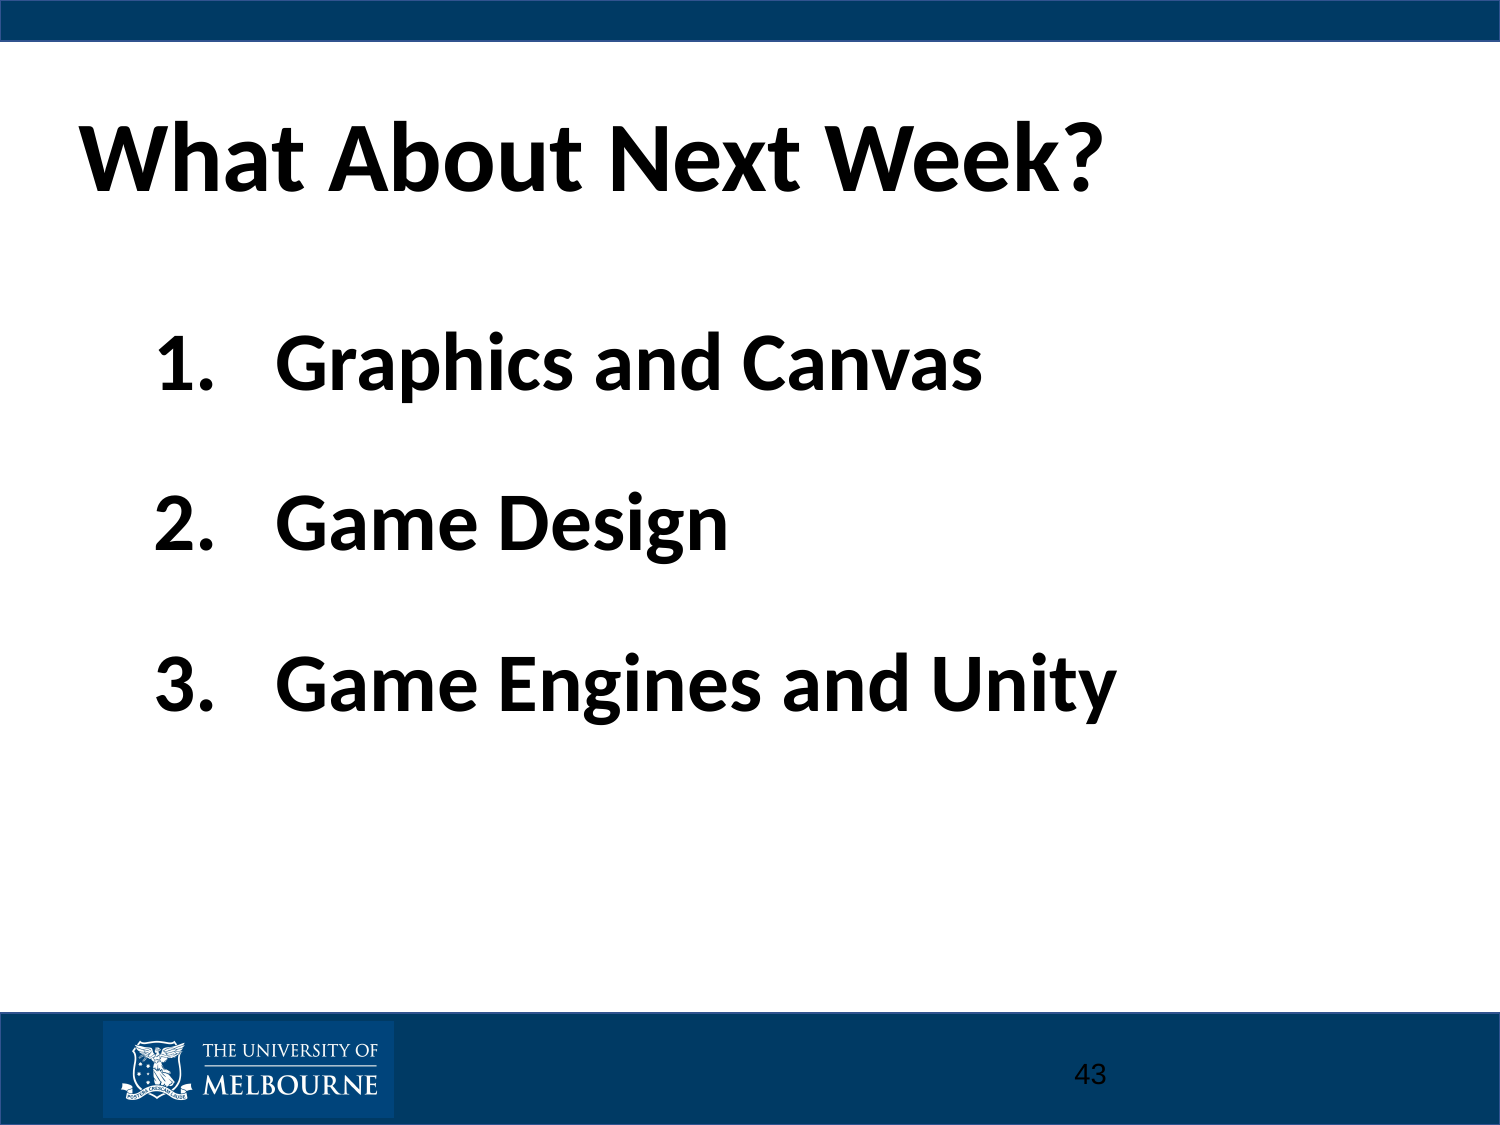

# What About Next Week?
Graphics and Canvas
Game Design
Game Engines and Unity

43